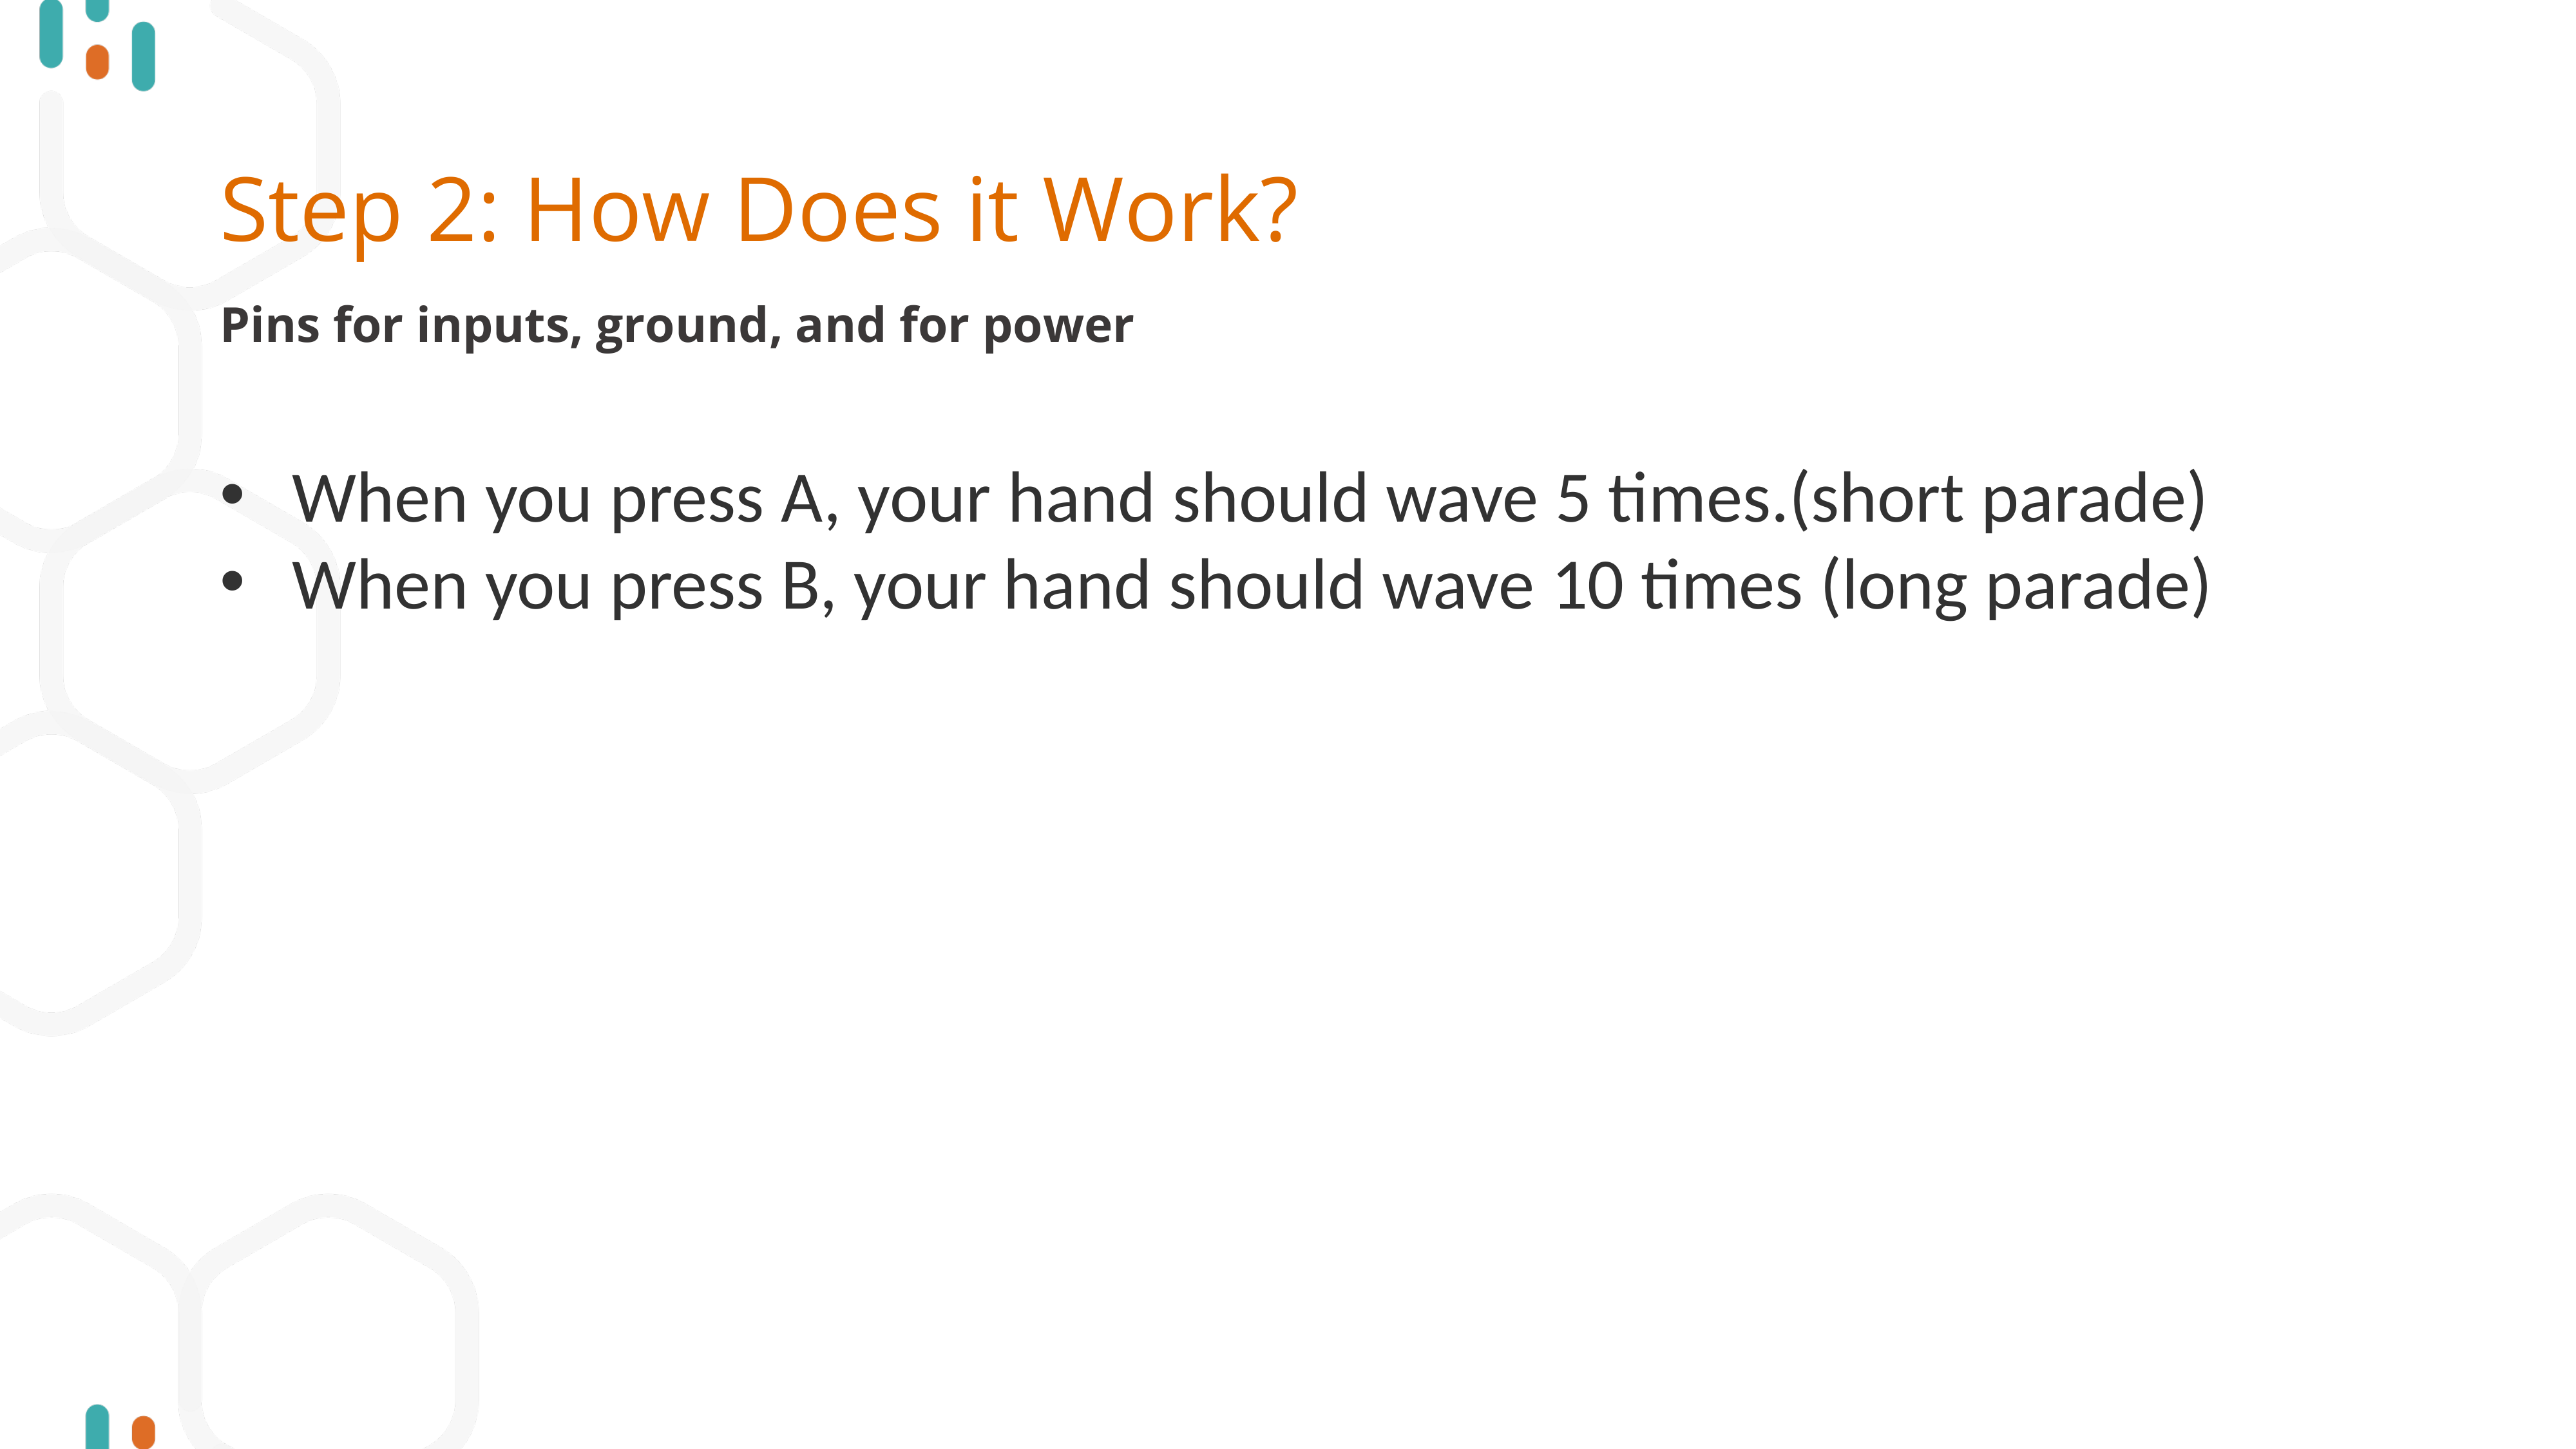

# Step 2: How Does it Work?
Pins for inputs, ground, and for power
When you press A, your hand should wave 5 times.(short parade)
When you press B, your hand should wave 10 times (long parade)